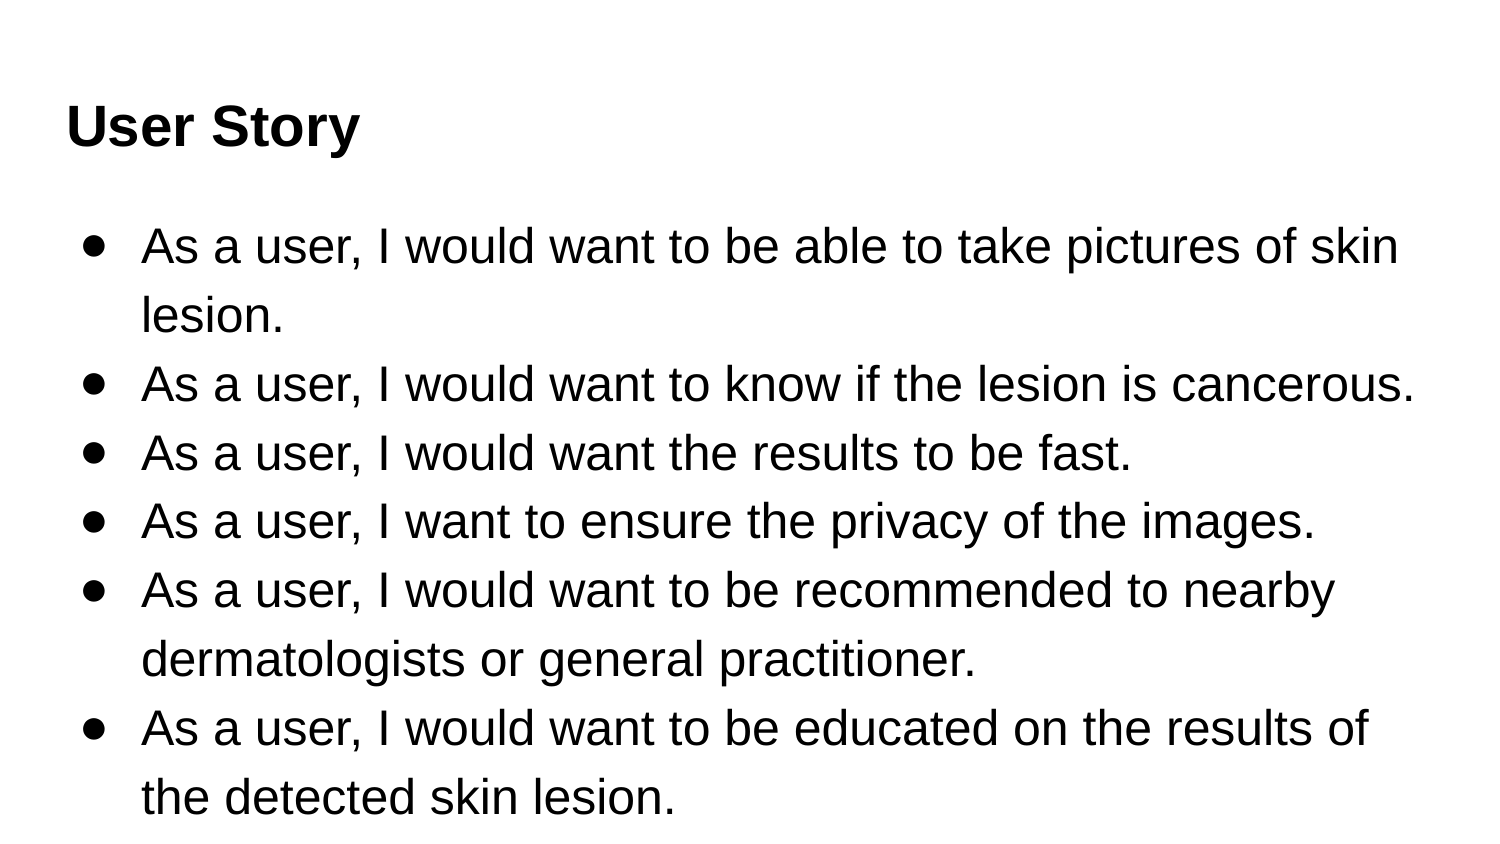

# User Story
As a user, I would want to be able to take pictures of skin lesion.
As a user, I would want to know if the lesion is cancerous.
As a user, I would want the results to be fast.
As a user, I want to ensure the privacy of the images.
As a user, I would want to be recommended to nearby dermatologists or general practitioner.
As a user, I would want to be educated on the results of the detected skin lesion.